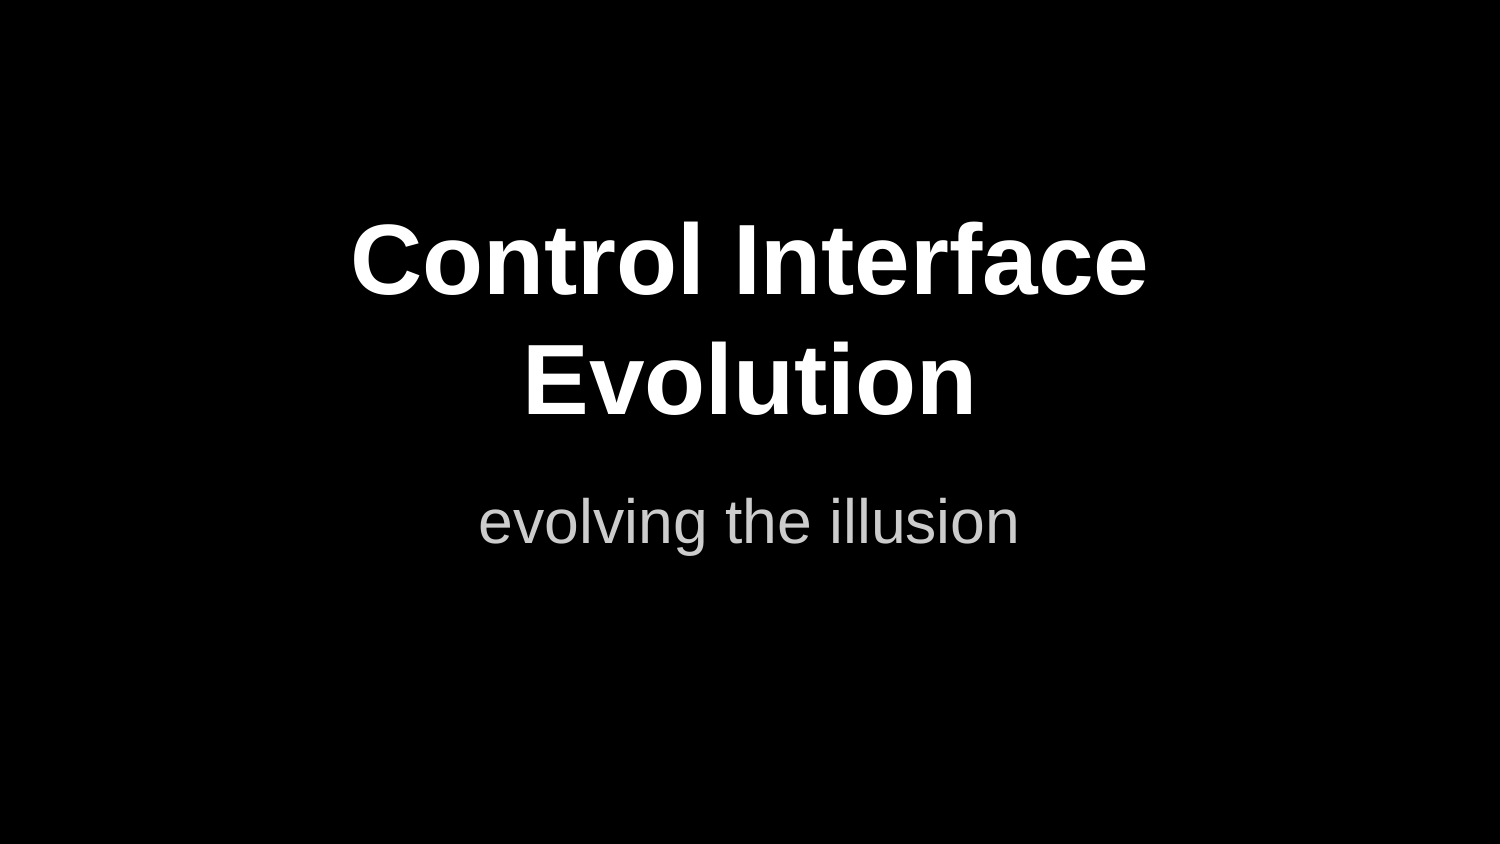

# Control Interface Evolution
evolving the illusion